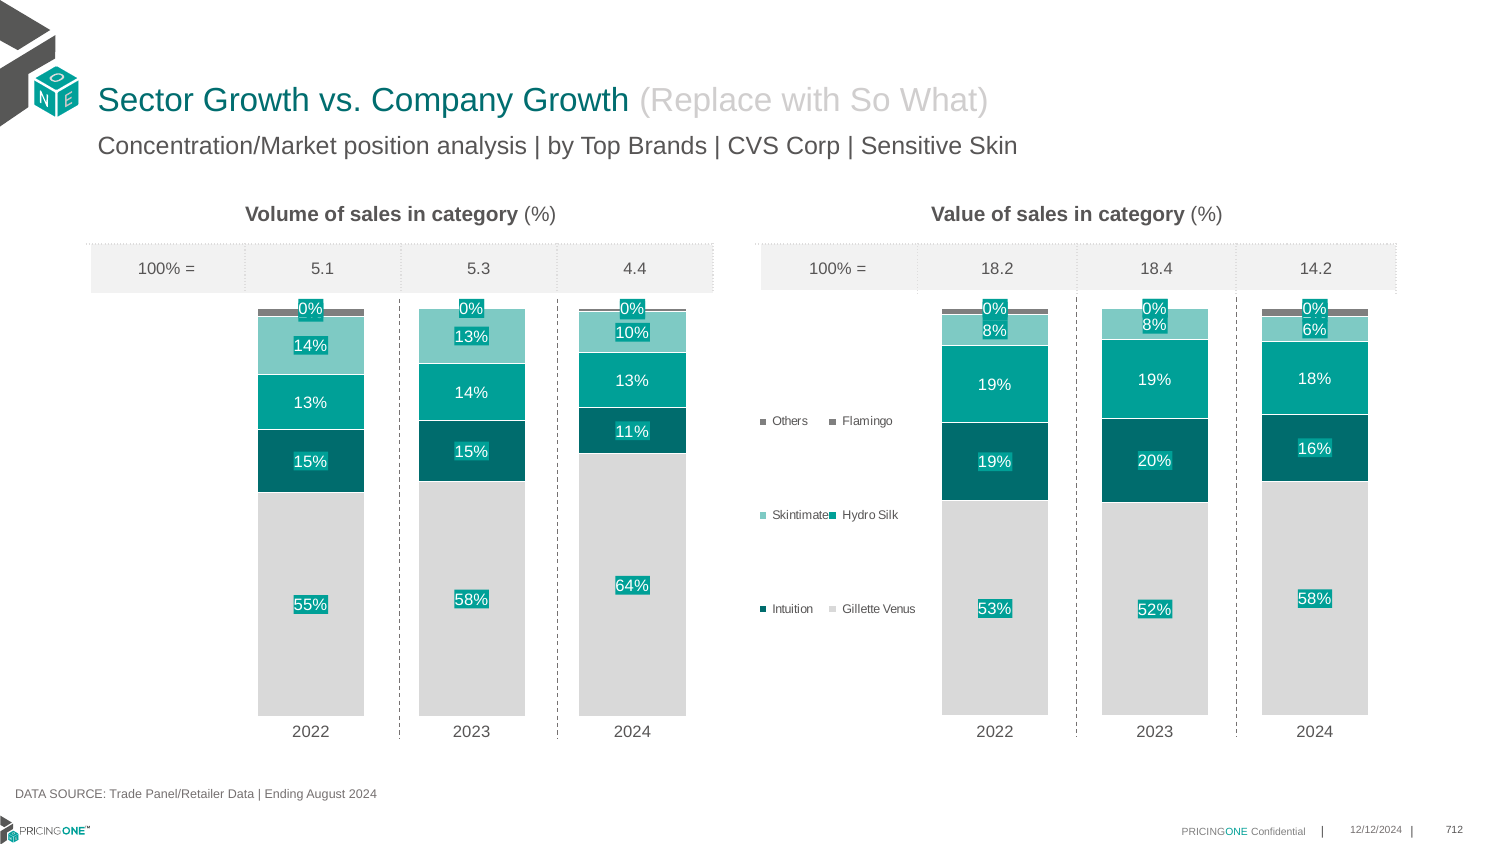

# Sector Growth vs. Company Growth (Replace with So What)
Concentration/Market position analysis | by Top Brands | CVS Corp | Sensitive Skin
| Volume of sales in category (%) |  |  |  |
| --- | --- | --- | --- |
| 100% = | 5.1 | 5.3 | 4.4 |
| Value of sales in category (%) |  |  |  |
| --- | --- | --- | --- |
| 100% = | 18.2 | 18.4 | 14.2 |

### Chart

| Category | Gillette Venus | Intuition | Hydro Silk | Skintimate | Flamingo | Others |
|---|---|---|---|---|---|---|
| 2022 | 0.5493540398995179 | 0.15312264064270276 | 0.13465237531861945 | 0.14352001395389583 | 0.019135716981428925 | 0.00021521320383506822 |
| 2023 | 0.5755831845647962 | 0.149759722059916 | 0.13915867211915411 | 0.1342512831168909 | 0.0011323443153384463 | 0.00011479382390439535 |
| 2024 | 0.6428584117191838 | 0.11353016224971452 | 0.1349101297551337 | 0.09927449721992326 | 0.009348910447686412 | 7.78886083583131e-05 |

### Chart

| Category | Gillette Venus | Intuition | Hydro Silk | Skintimate | Flamingo | Others |
|---|---|---|---|---|---|---|
| 2022 | 0.5271214917828043 | 0.1924360792404454 | 0.18824538982319974 | 0.0771481839318108 | 0.014919028308873972 | 0.00012982691286577 |
| 2023 | 0.5243936679514245 | 0.20371435360753015 | 0.19400891055470795 | 0.07687624545154753 | 0.0009352743532866478 | 7.154808150323821e-05 |
| 2024 | 0.5754619565714975 | 0.1639262509030526 | 0.17802267501895547 | 0.0623779232740867 | 0.020150415569704535 | 6.077866270321237e-05 |
DATA SOURCE: Trade Panel/Retailer Data | Ending August 2024

12/12/2024
712